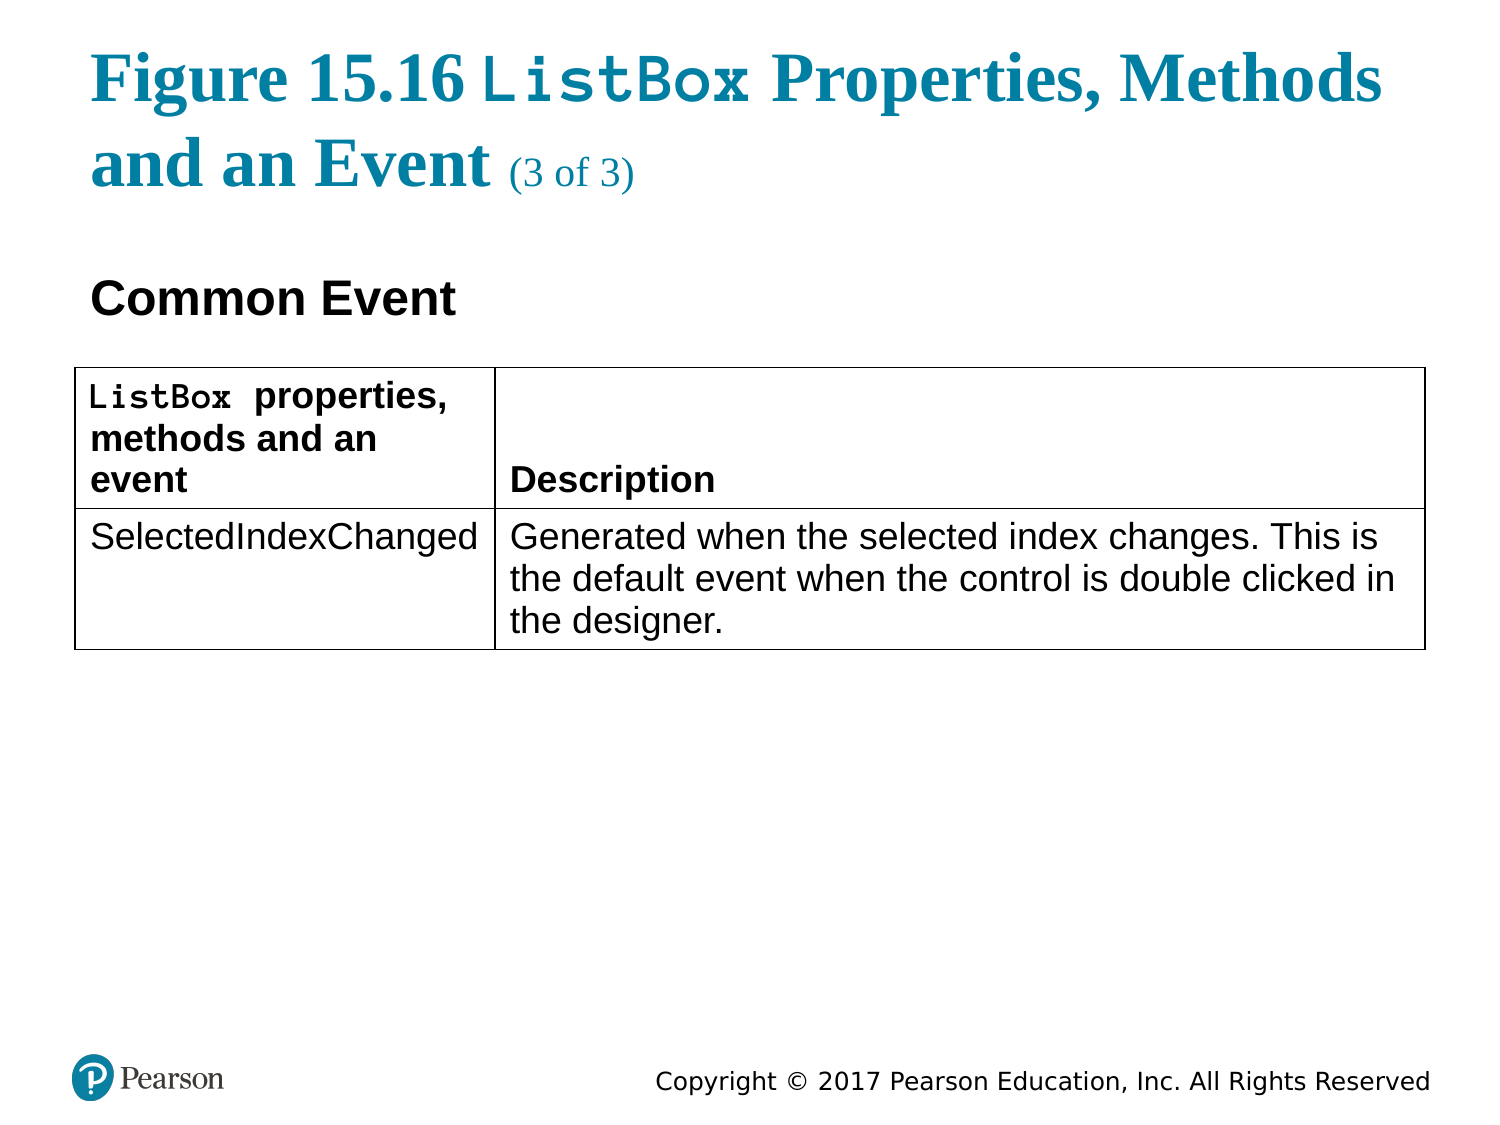

# Figure 15.16 ListBox Properties, Methods and an Event (3 of 3)
Common Event
| ListBox properties, methods and an event | Description |
| --- | --- |
| SelectedIndexChanged | Generated when the selected index changes. This is the default event when the control is double clicked in the designer. |